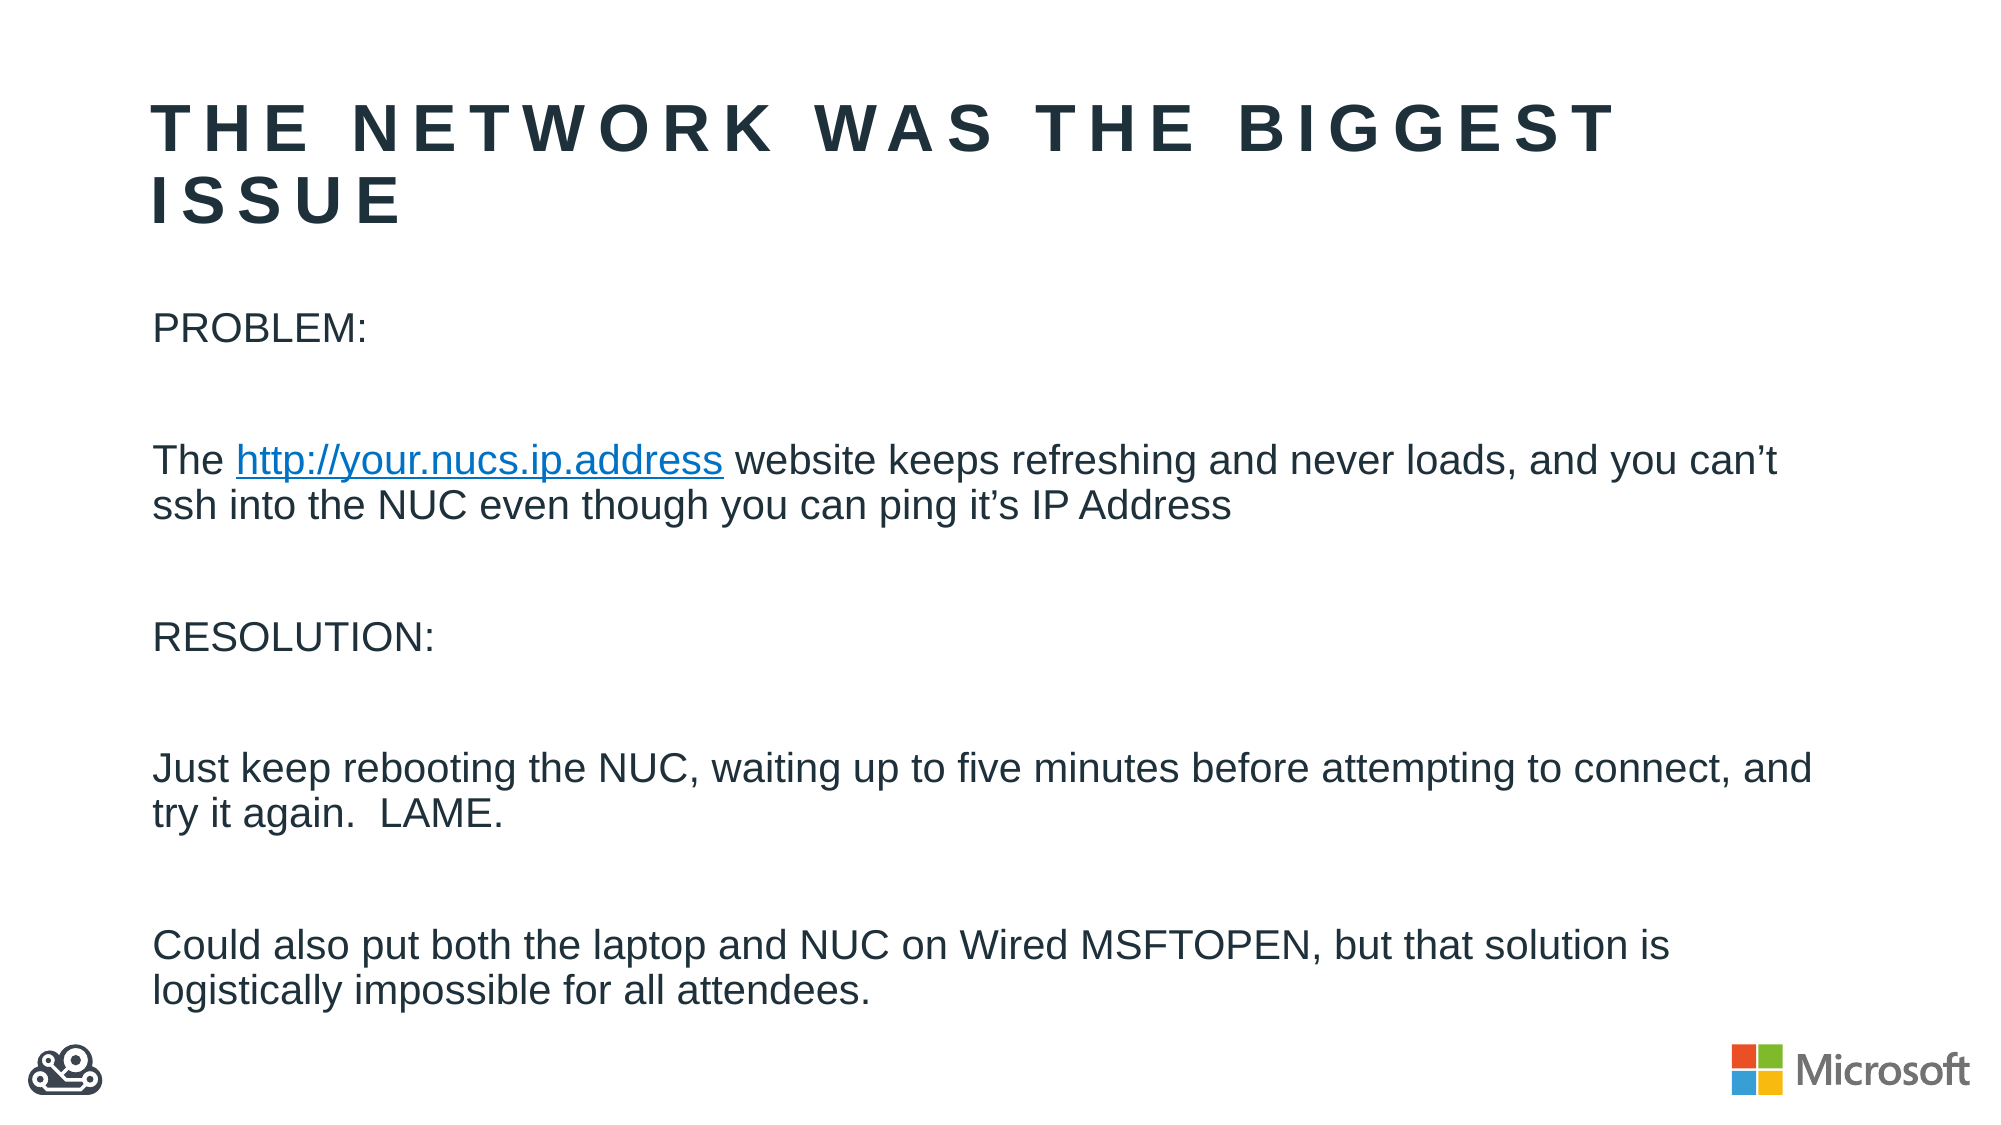

# The network was the biggest issue
PROBLEM:

The http://your.nucs.ip.address website keeps refreshing and never loads, and you can’t ssh into the NUC even though you can ping it’s IP Address

RESOLUTION:

Just keep rebooting the NUC, waiting up to five minutes before attempting to connect, and try it again.  LAME.

Could also put both the laptop and NUC on Wired MSFTOPEN, but that solution is logistically impossible for all attendees.